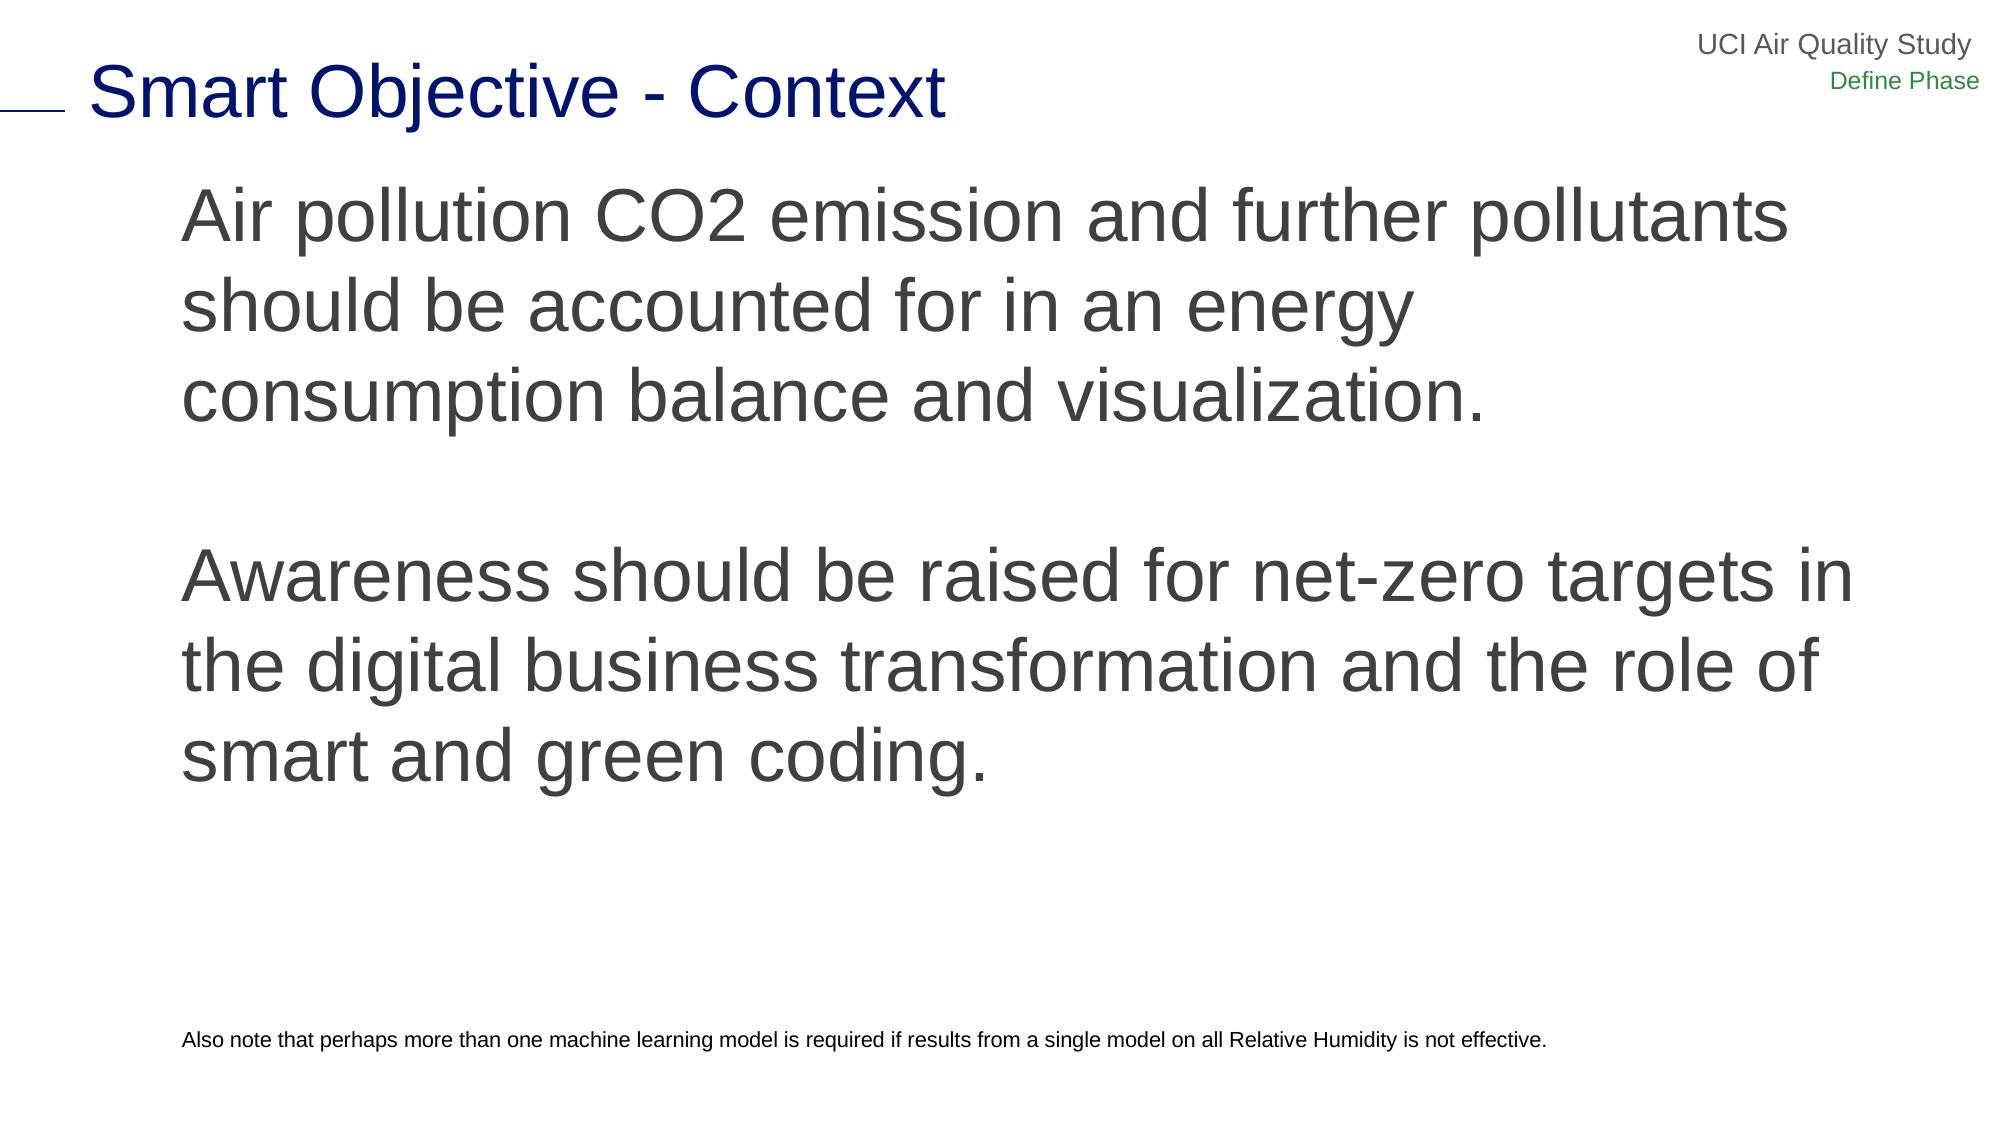

UCI Air Quality Study
# Smart Objective - Context
Define Phase
Air pollution CO2 emission and further pollutants should be accounted for in an energy consumption balance and visualization.

Awareness should be raised for net-zero targets in the digital business transformation and the role of smart and green coding.
Also note that perhaps more than one machine learning model is required if results from a single model on all Relative Humidity is not effective.